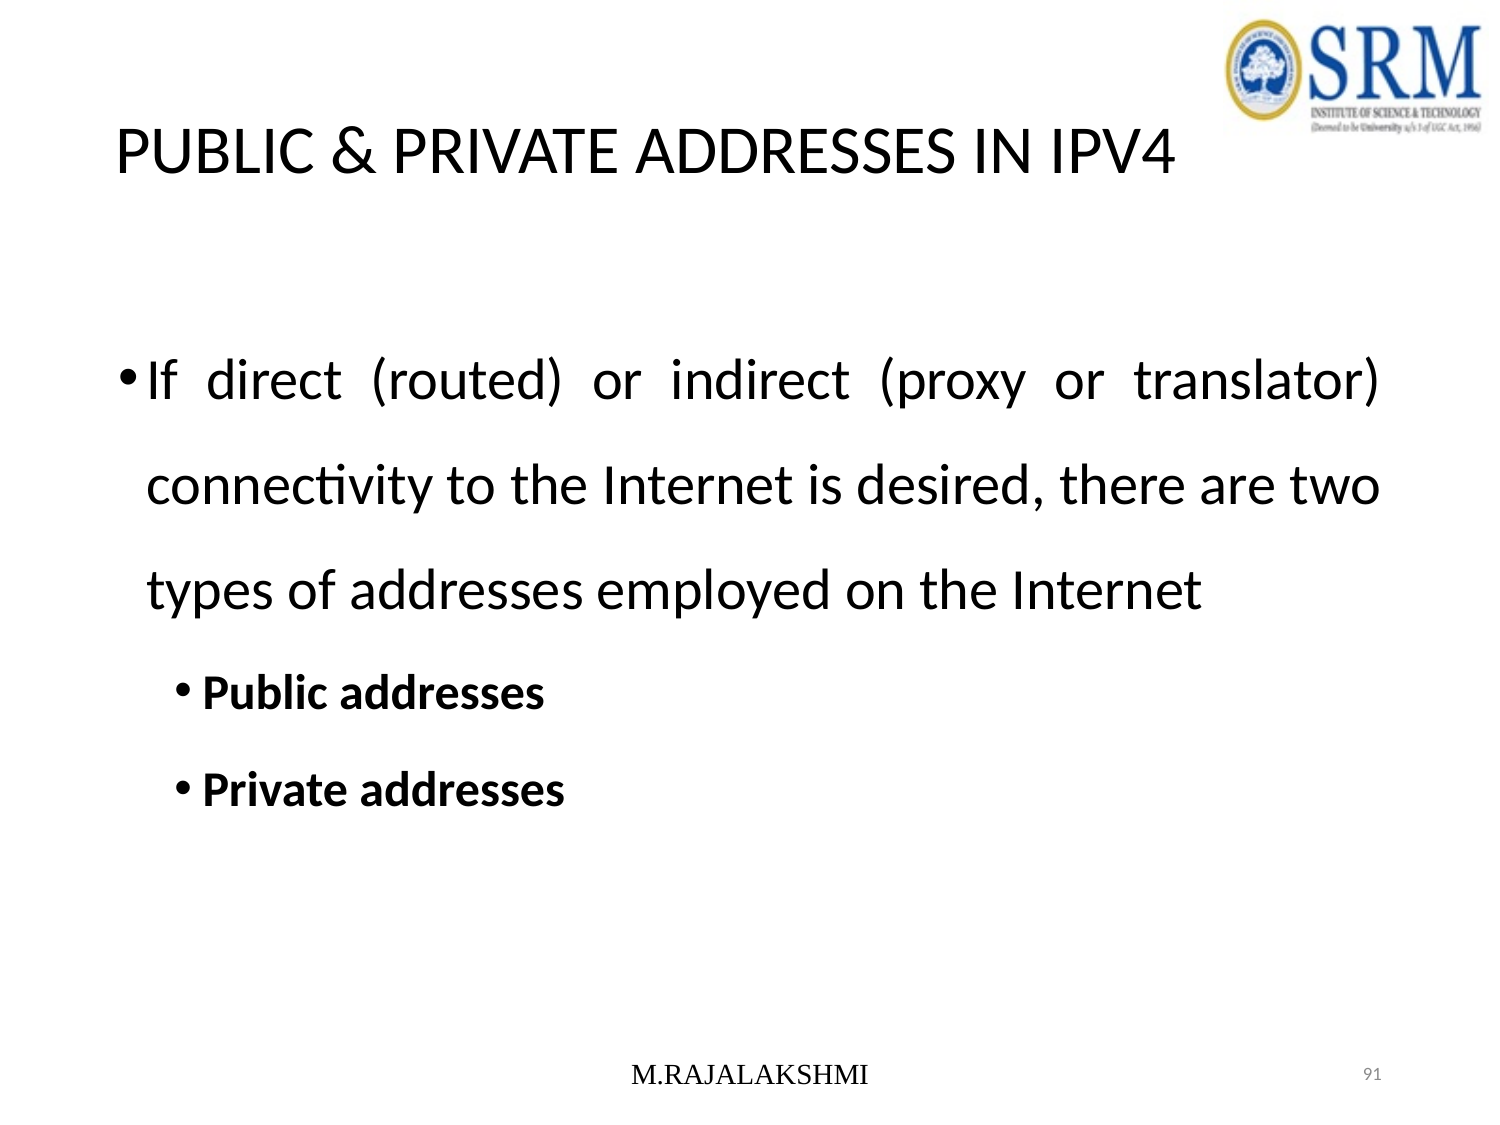

# PUBLIC & PRIVATE ADDRESSES IN IPV4
If direct (routed) or indirect (proxy or translator) connectivity to the Internet is desired, there are two types of addresses employed on the Internet
Public addresses
Private addresses
M.RAJALAKSHMI
91